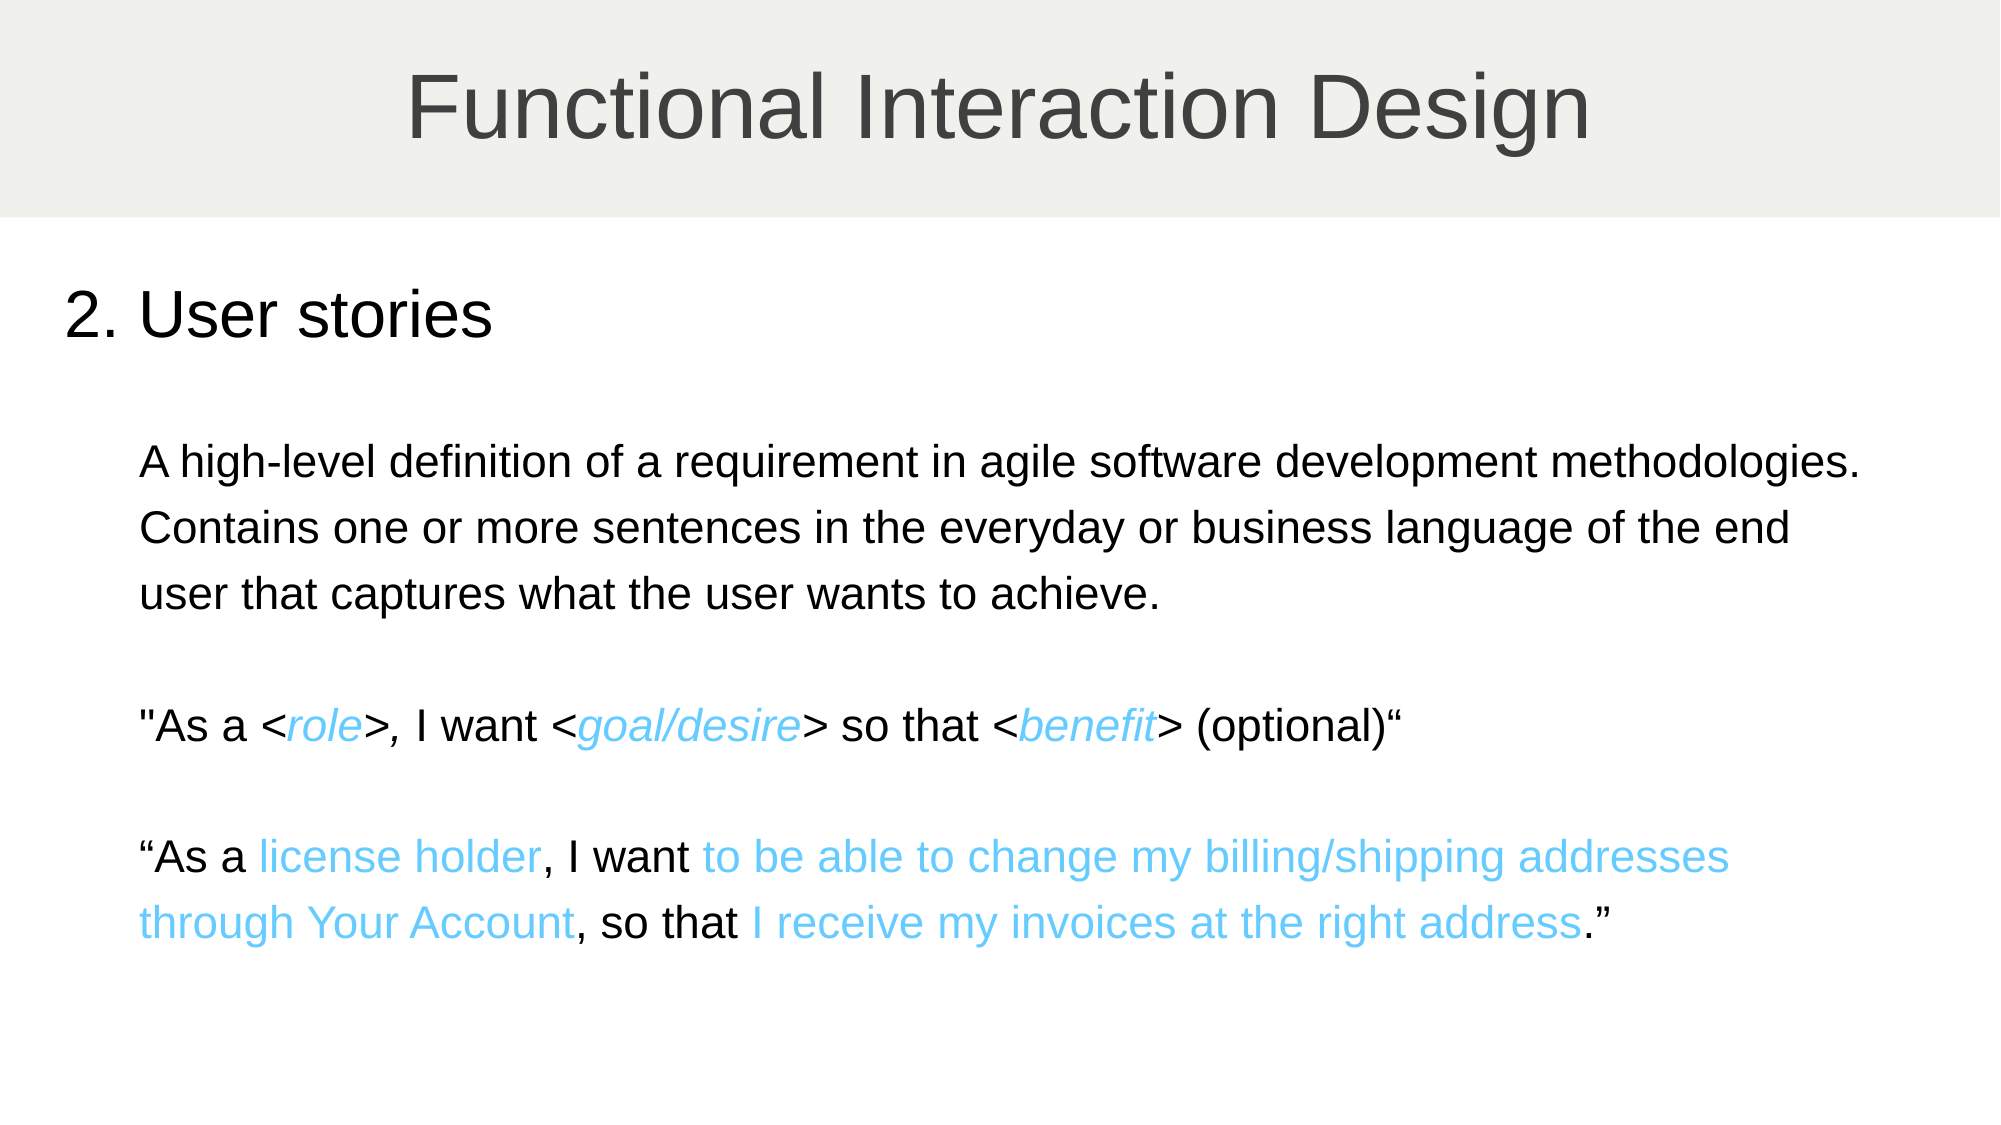

# Functional Interaction Design
2. User stories

A high-level definition of a requirement in agile software development methodologies. Contains one or more sentences in the everyday or business language of the end user that captures what the user wants to achieve.

"As a <role>, I want <goal/desire> so that <benefit> (optional)“

“As a license holder, I want to be able to change my billing/shipping addresses through Your Account, so that I receive my invoices at the right address.”